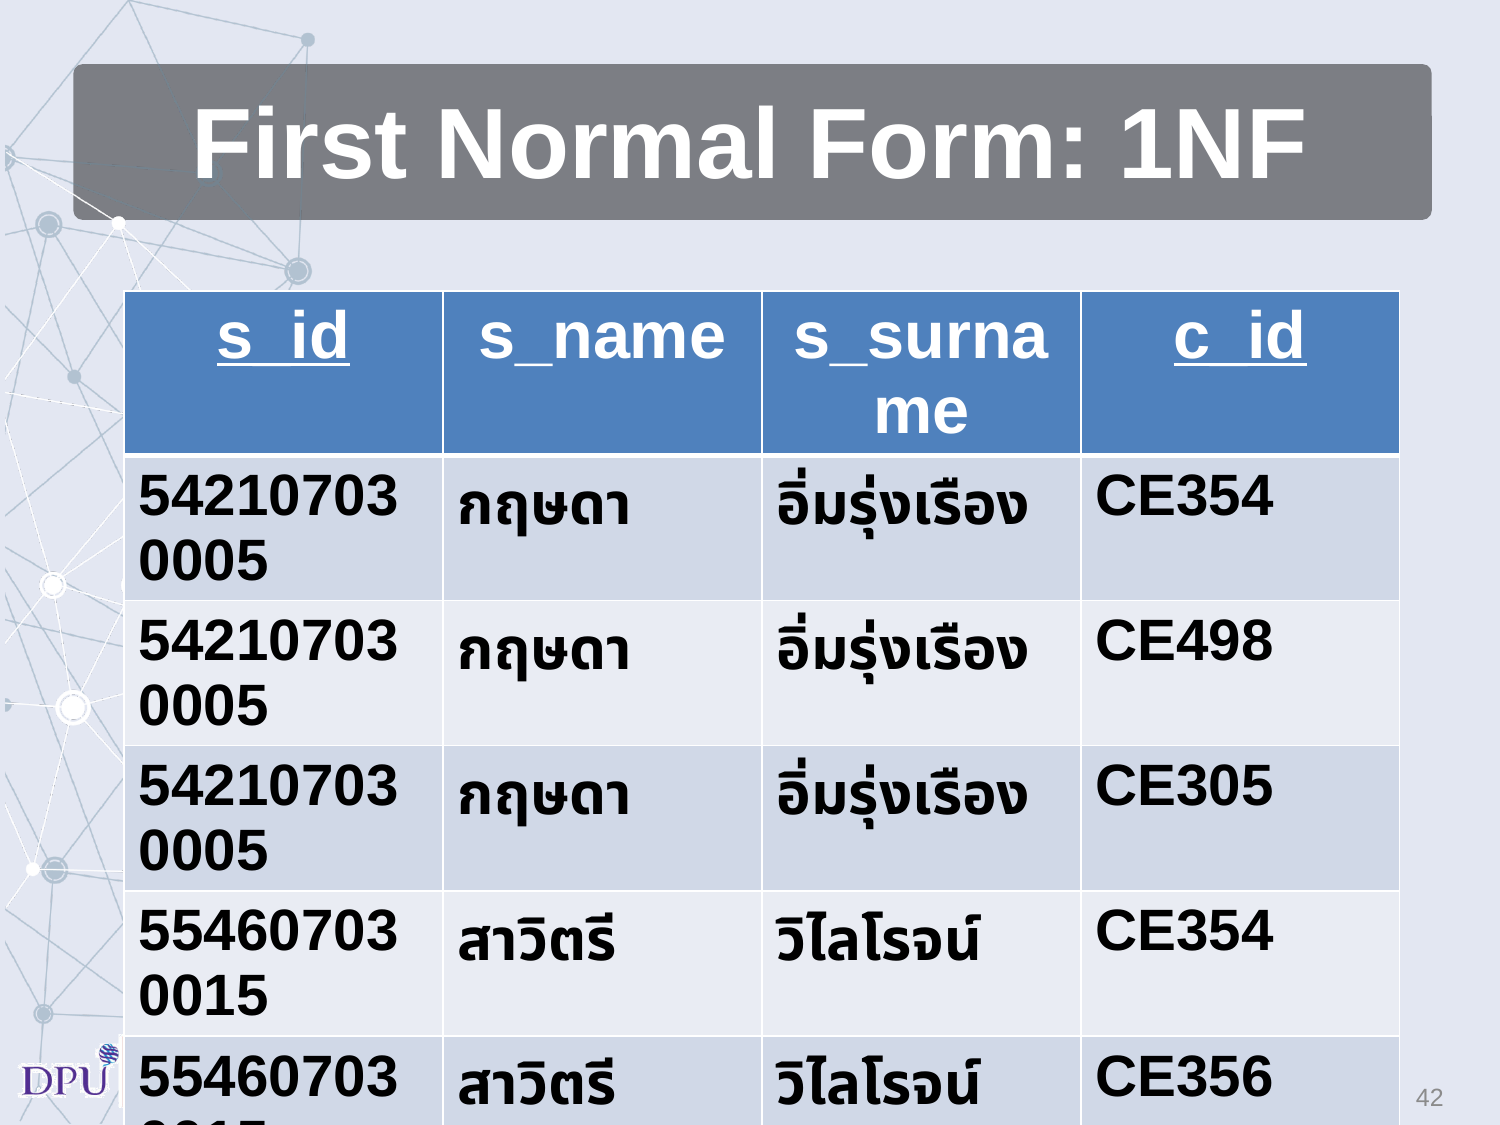

# First Normal Form: 1NF
| s\_id | s\_name | s\_surname | c\_id |
| --- | --- | --- | --- |
| 542107030005 | กฤษดา | อิ่มรุ่งเรือง | CE354 |
| 542107030005 | กฤษดา | อิ่มรุ่งเรือง | CE498 |
| 542107030005 | กฤษดา | อิ่มรุ่งเรือง | CE305 |
| 554607030015 | สาวิตรี | วิไลโรจน์ | CE354 |
| 554607030015 | สาวิตรี | วิไลโรจน์ | CE356 |
| 554607030015 | สาวิตรี | วิไลโรจน์ | CE215 |
| 554607030015 | สาวิตรี | วิไลโรจน์ | CE327 |
42